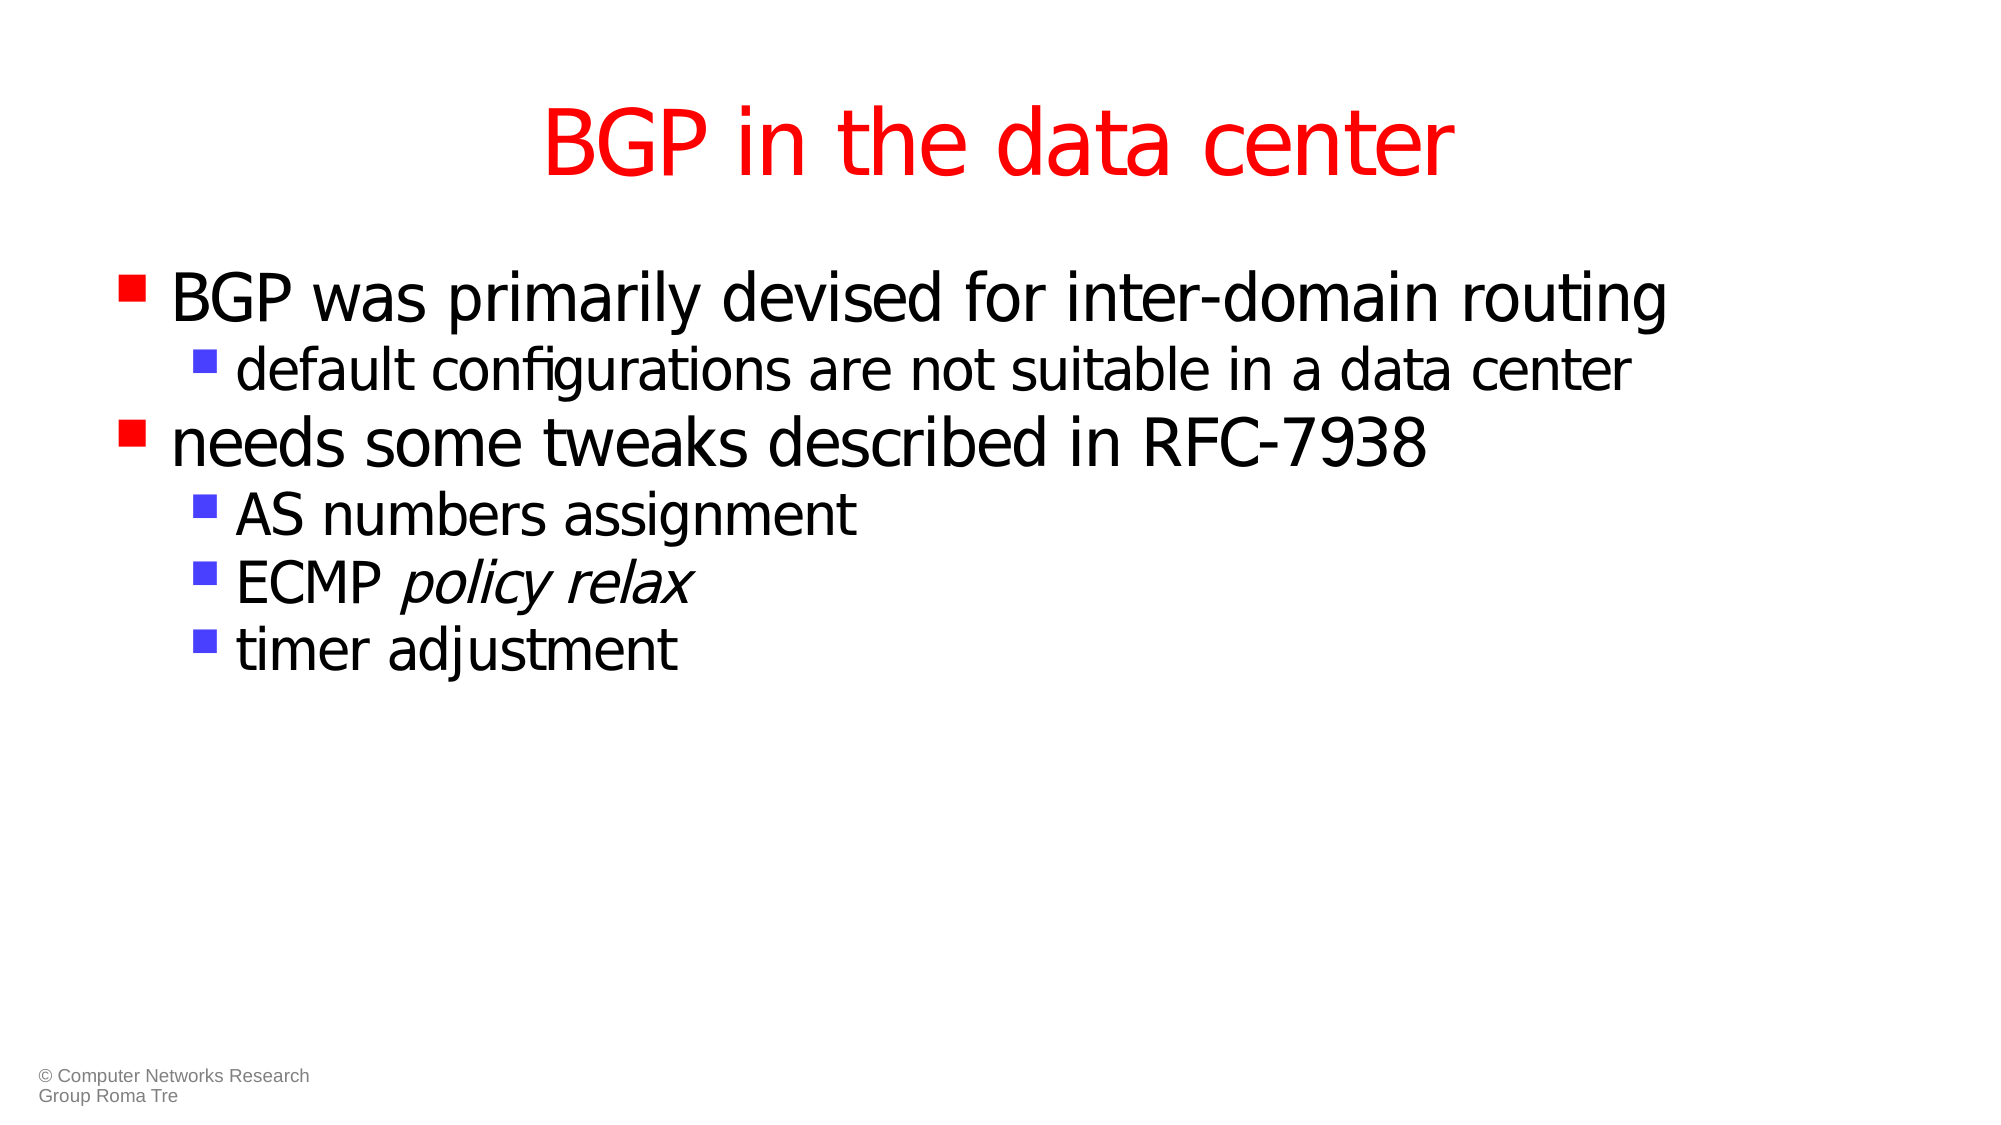

# BGP in the data center
BGP was primarily devised for inter-domain routing
default configurations are not suitable in a data center
needs some tweaks described in RFC-7938
AS numbers assignment
ECMP policy relax
timer adjustment